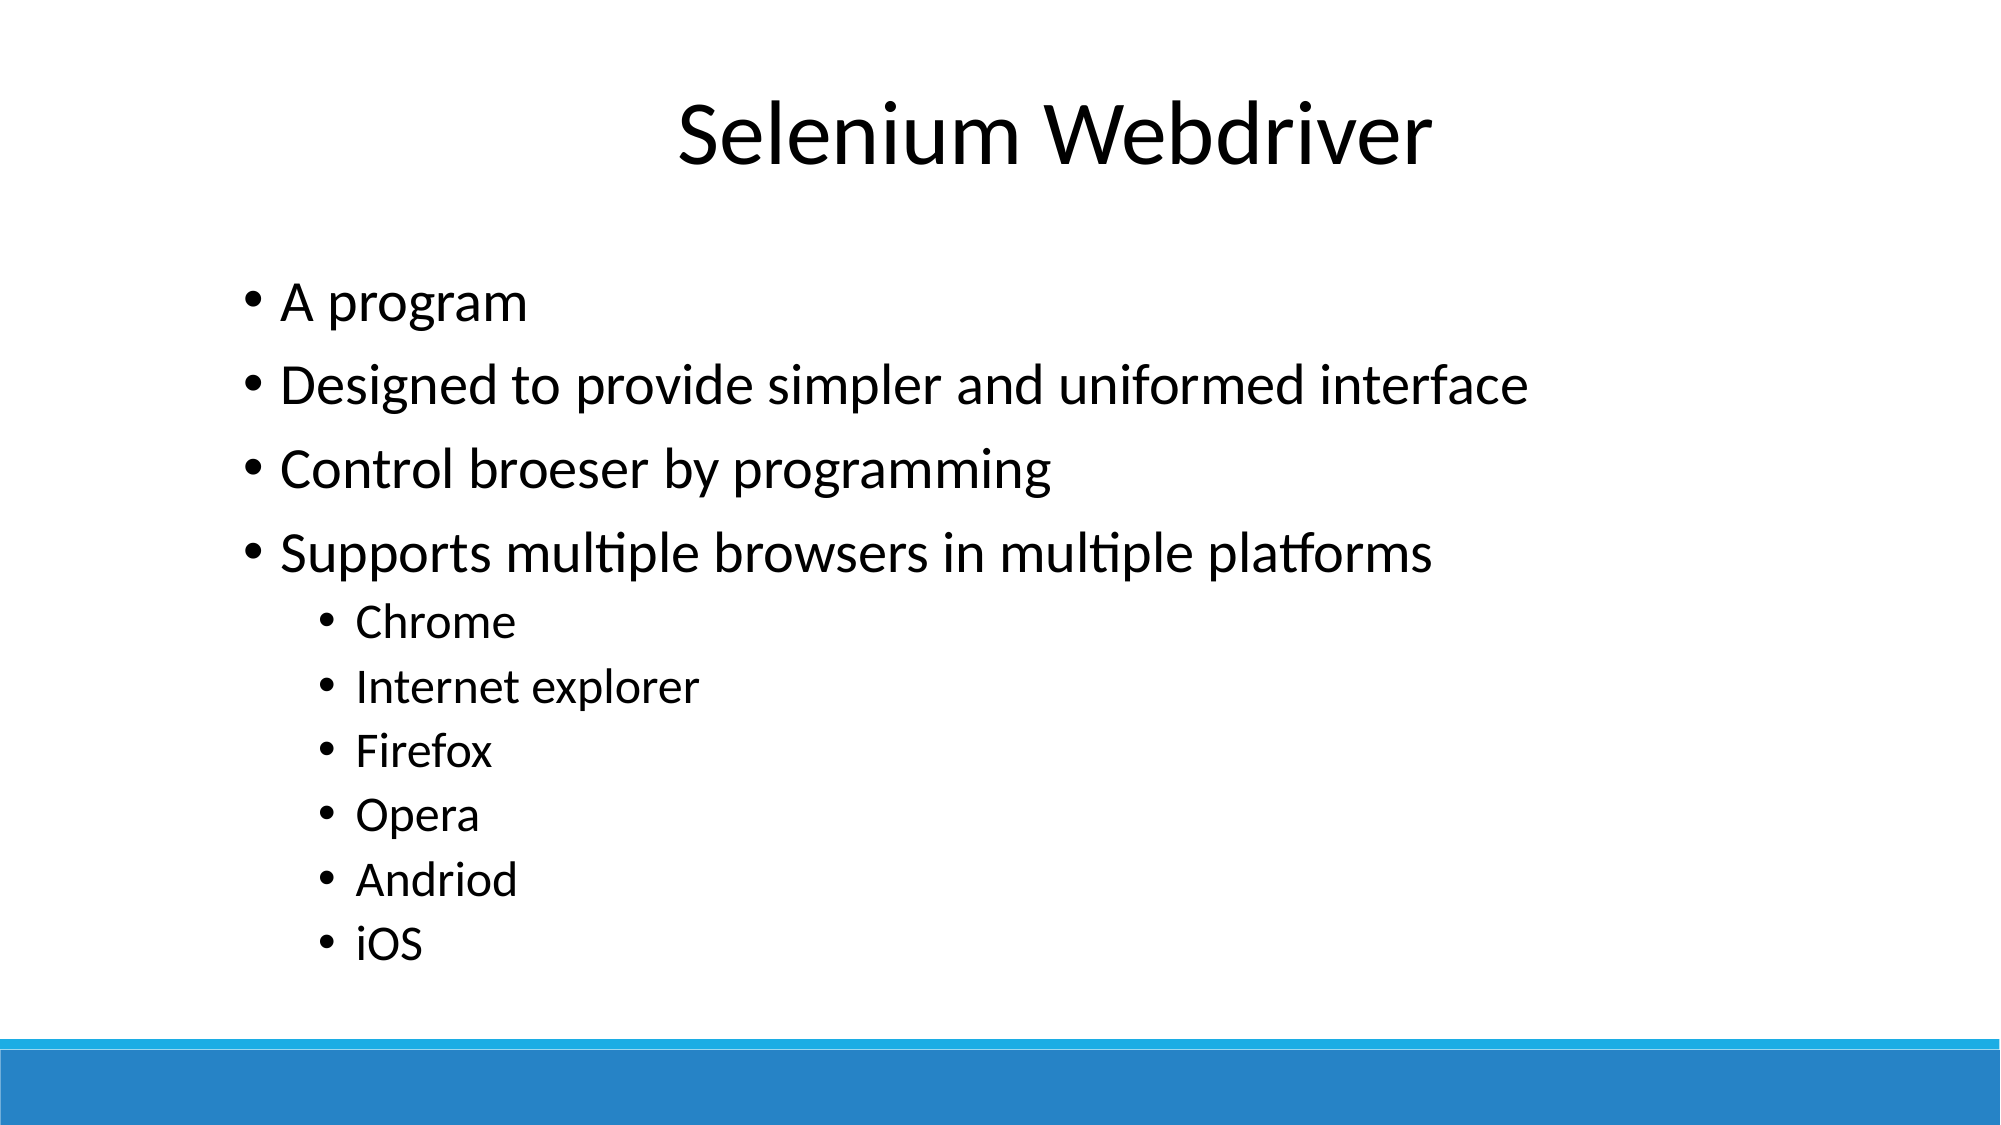

Selenium Webdriver
A program
Designed to provide simpler and uniformed interface
Control broeser by programming
Supports multiple browsers in multiple platforms
Chrome
Internet explorer
Firefox
Opera
Andriod
iOS